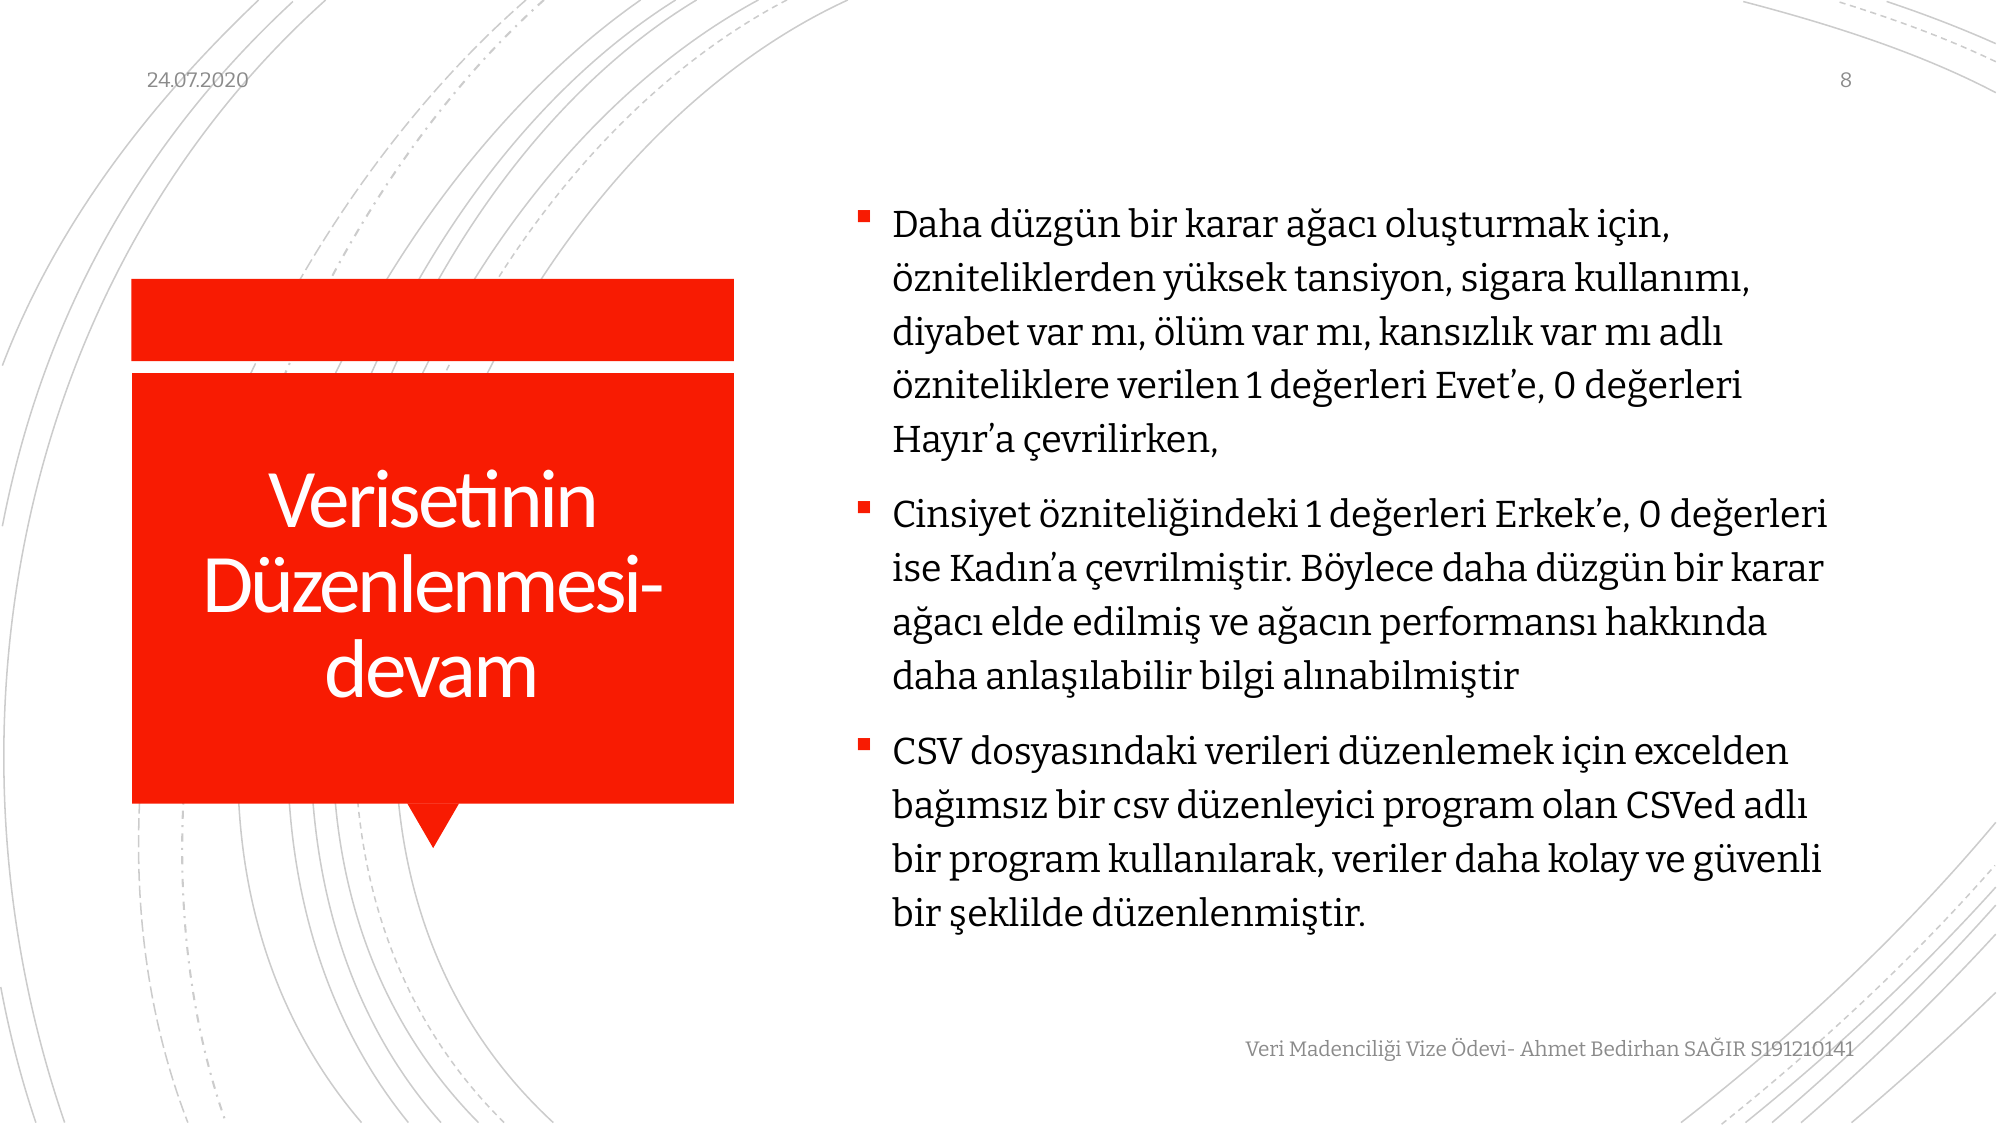

24.07.2020
8
Daha düzgün bir karar ağacı oluşturmak için, özniteliklerden yüksek tansiyon, sigara kullanımı, diyabet var mı, ölüm var mı, kansızlık var mı adlı özniteliklere verilen 1 değerleri Evet’e, 0 değerleri Hayır’a çevrilirken,
Cinsiyet özniteliğindeki 1 değerleri Erkek’e, 0 değerleri ise Kadın’a çevrilmiştir. Böylece daha düzgün bir karar ağacı elde edilmiş ve ağacın performansı hakkında daha anlaşılabilir bilgi alınabilmiştir
CSV dosyasındaki verileri düzenlemek için excelden bağımsız bir csv düzenleyici program olan CSVed adlı bir program kullanılarak, veriler daha kolay ve güvenli bir şeklilde düzenlenmiştir.
# Verisetinin Düzenlenmesi-devam
Veri Madenciliği Vize Ödevi- Ahmet Bedirhan SAĞIR S191210141